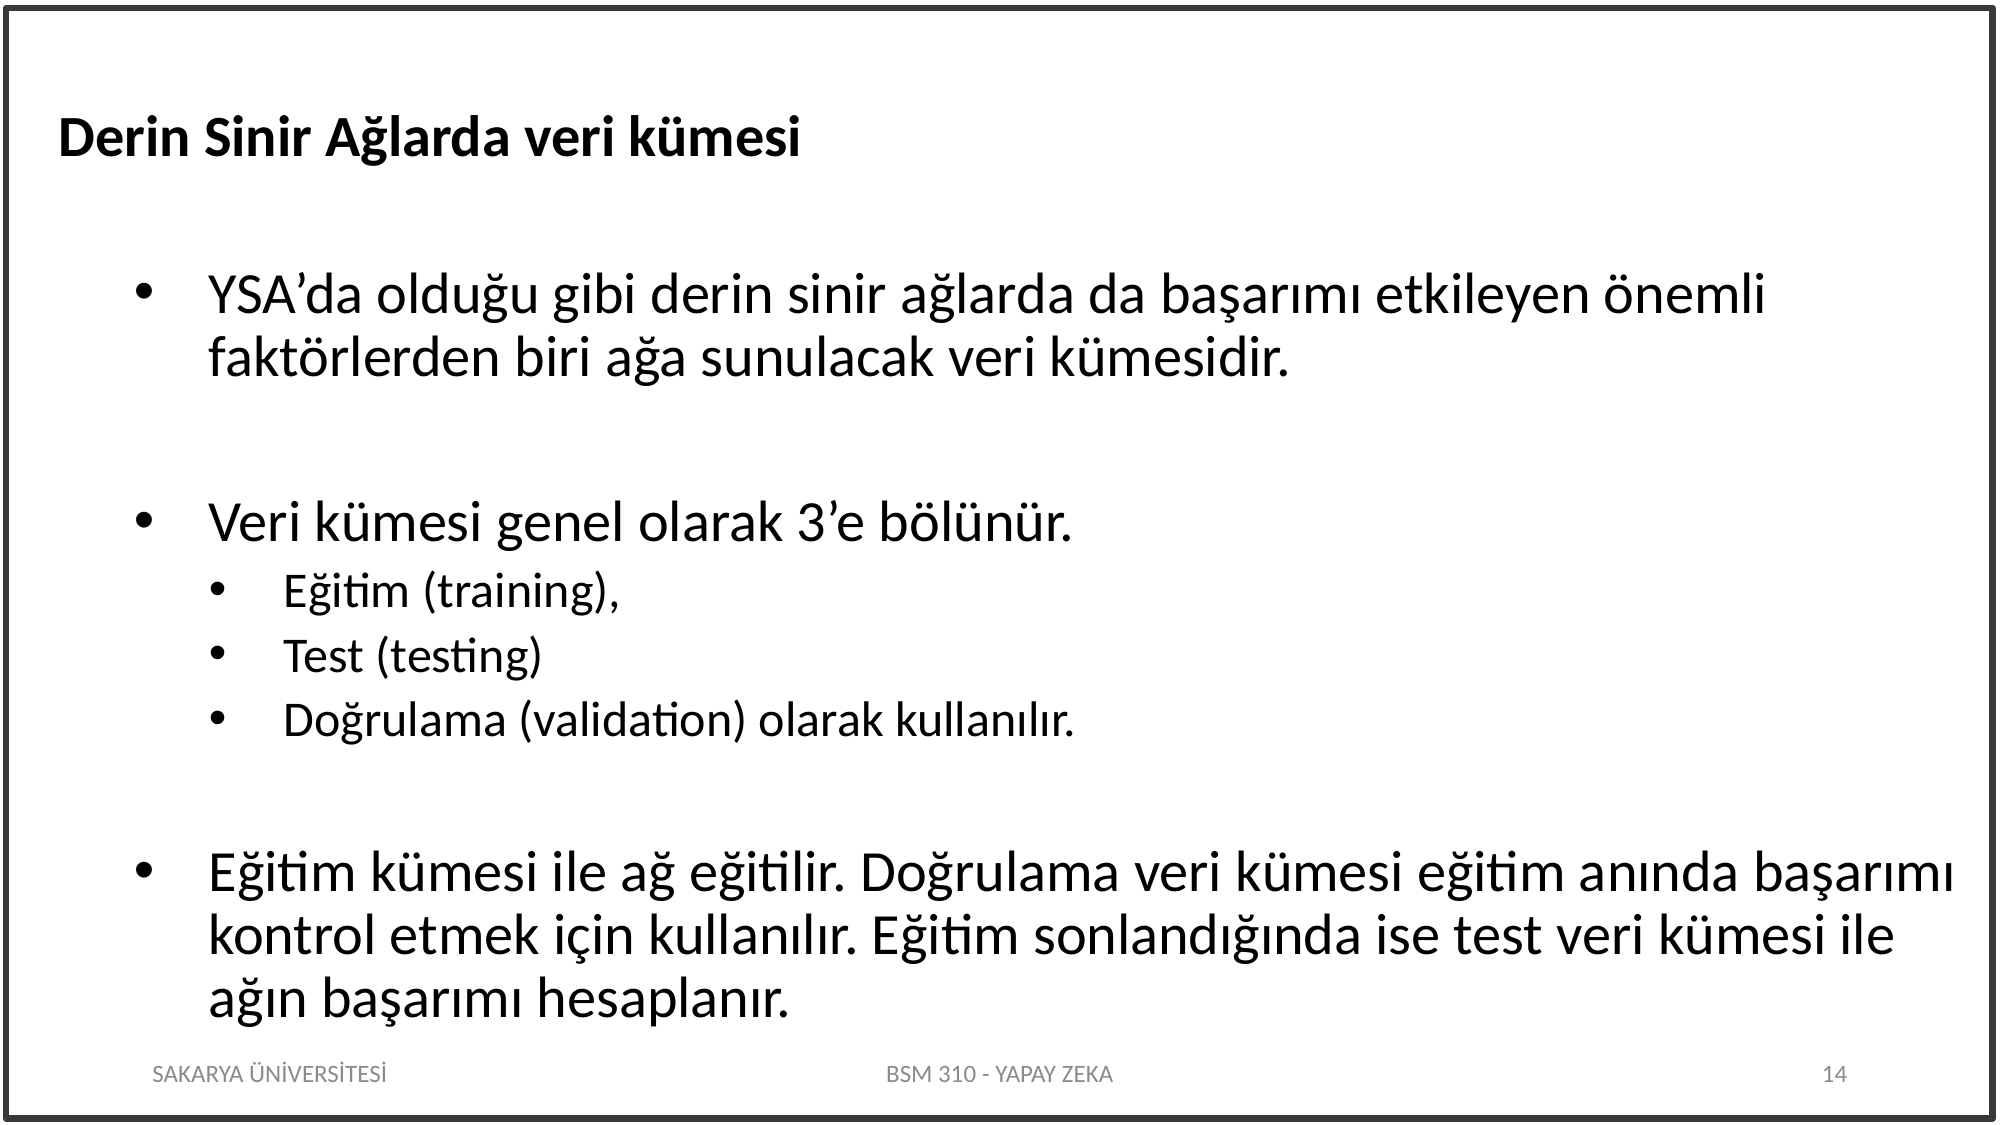

Derin Sinir Ağlarda veri kümesi

YSA’da olduğu gibi derin sinir ağlarda da başarımı etkileyen önemli faktörlerden biri ağa sunulacak veri kümesidir.

Veri kümesi genel olarak 3’e bölünür.
Eğitim (training),
Test (testing)
Doğrulama (validation) olarak kullanılır.

Eğitim kümesi ile ağ eğitilir. Doğrulama veri kümesi eğitim anında başarımı kontrol etmek için kullanılır. Eğitim sonlandığında ise test veri kümesi ile ağın başarımı hesaplanır.

SAKARYA ÜNİVERSİTESİ
BSM 310 - YAPAY ZEKA
14